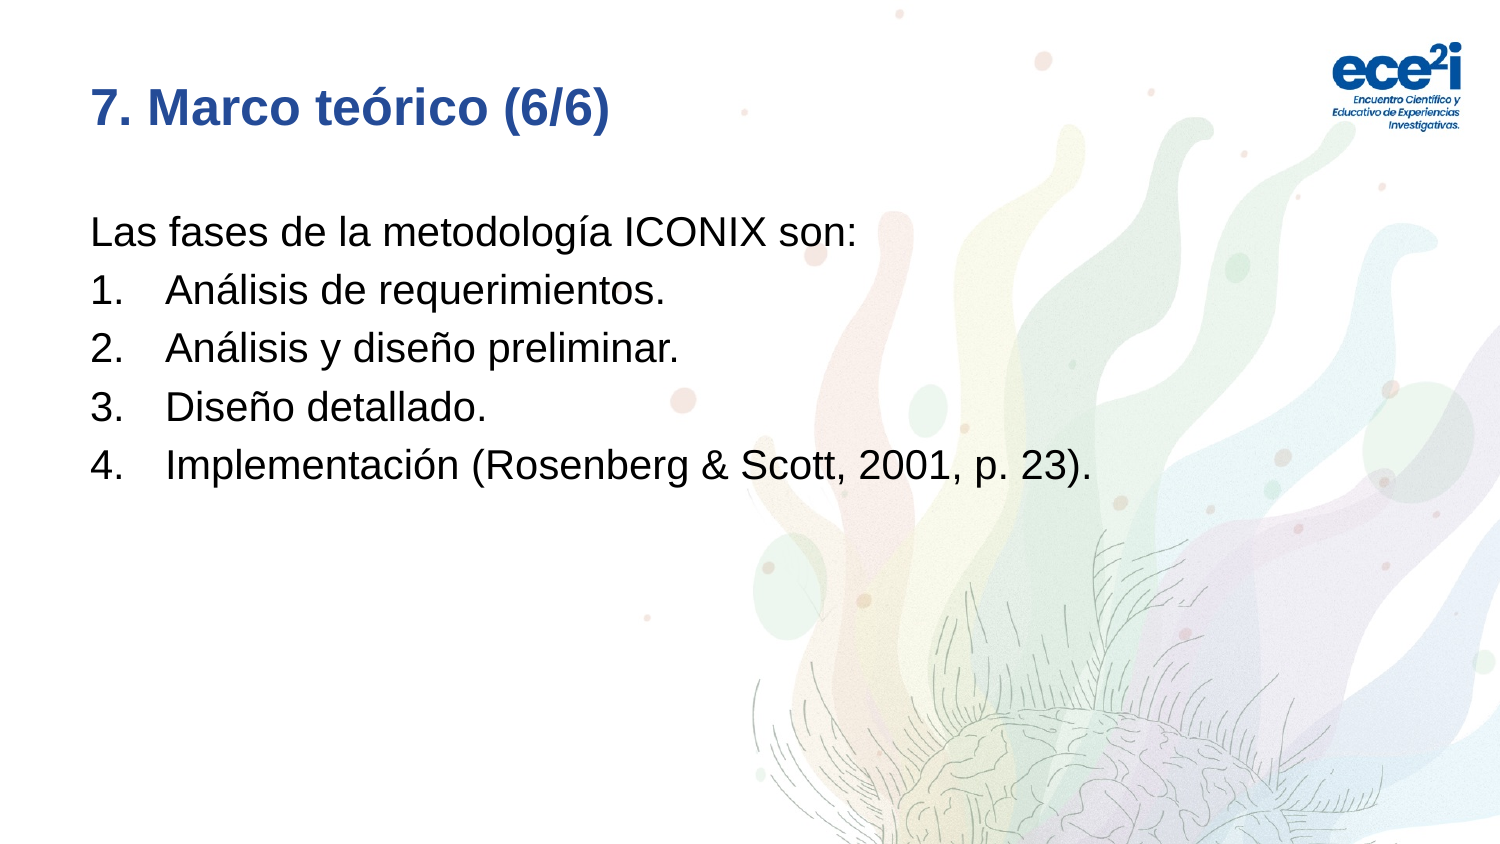

# 7. Marco teórico (6/6)
Las fases de la metodología ICONIX son:
Análisis de requerimientos.
Análisis y diseño preliminar.
Diseño detallado.
Implementación (Rosenberg & Scott, 2001, p. 23).